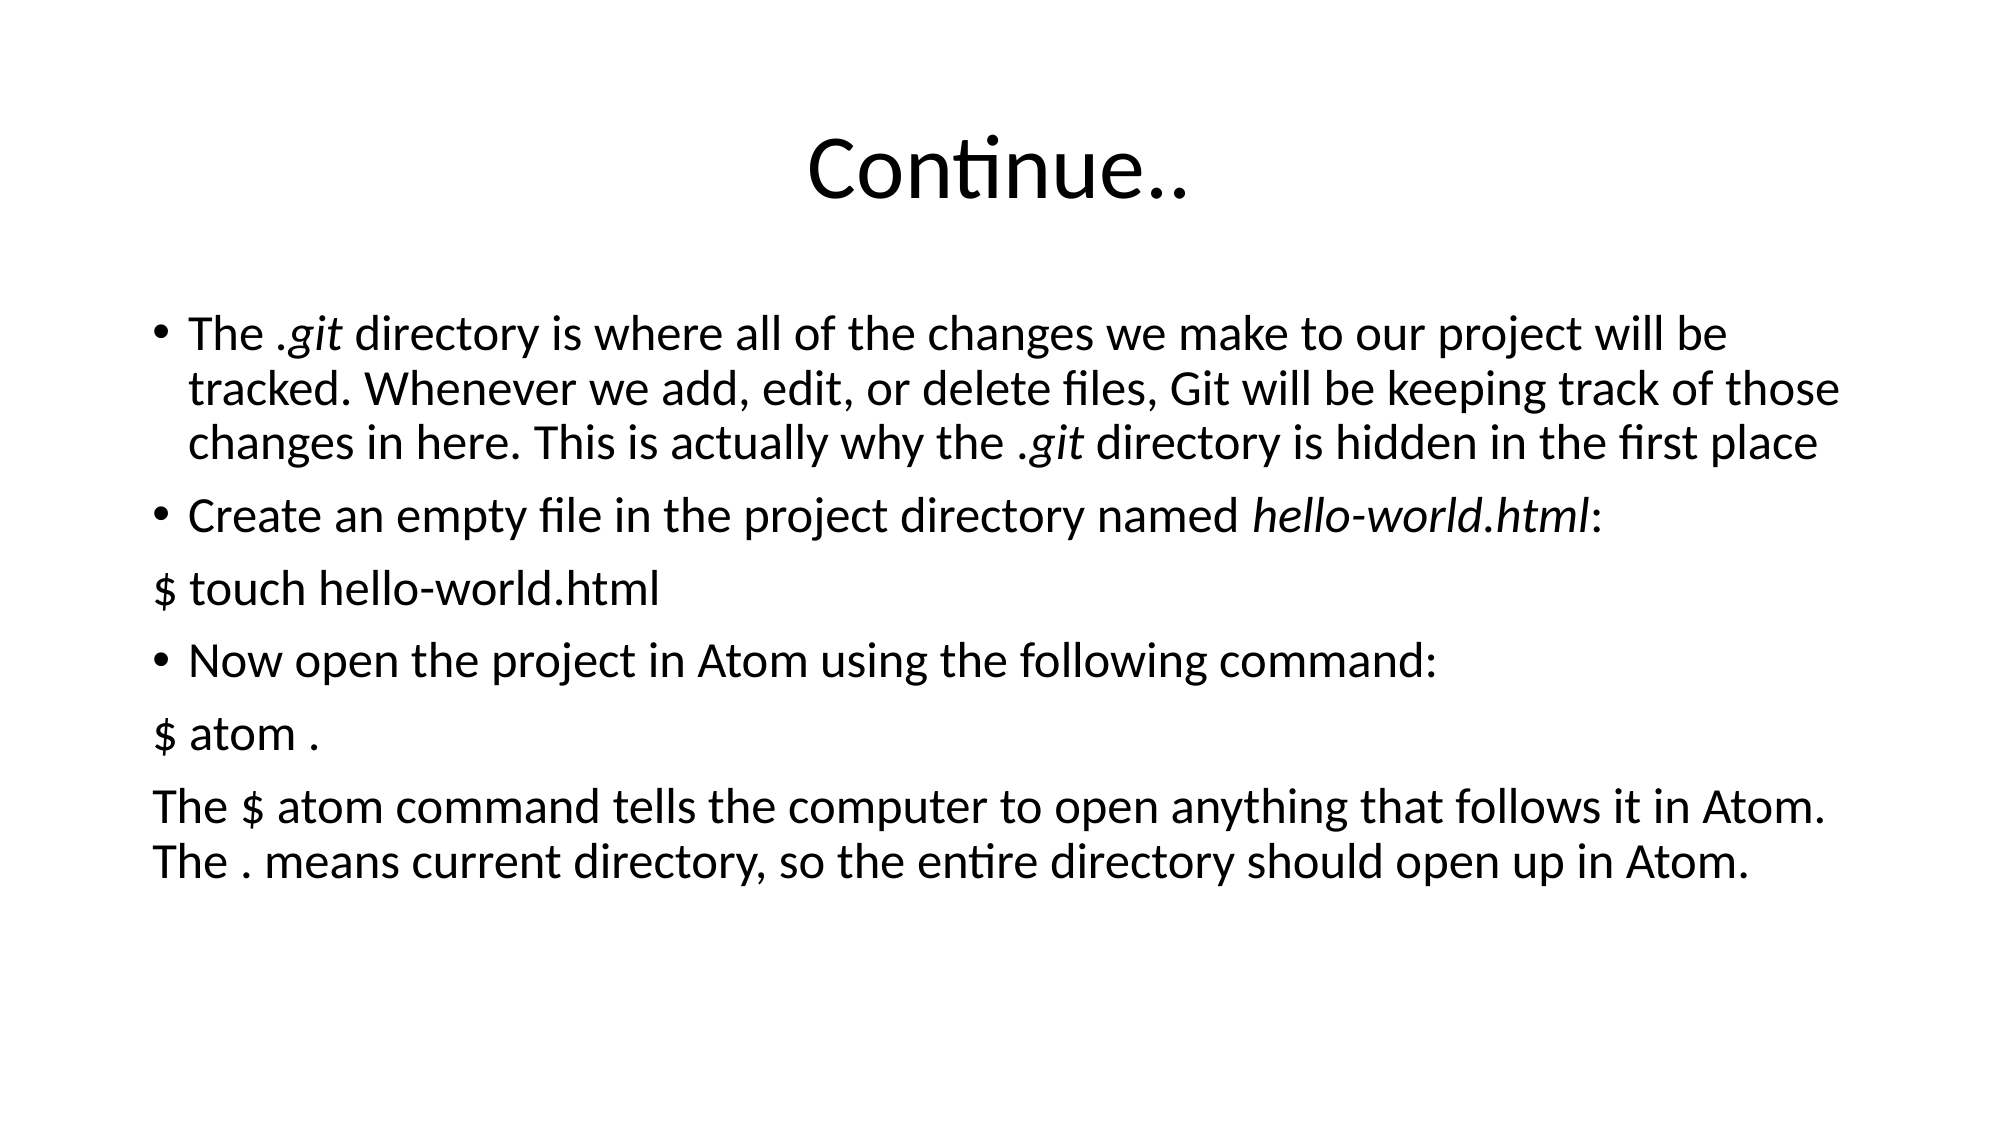

Continue..
The .git directory is where all of the changes we make to our project will be tracked. Whenever we add, edit, or delete files, Git will be keeping track of those changes in here. This is actually why the .git directory is hidden in the first place
Create an empty file in the project directory named hello-world.html:
$ touch hello-world.html
Now open the project in Atom using the following command:
$ atom .
The $ atom command tells the computer to open anything that follows it in Atom. The . means current directory, so the entire directory should open up in Atom.